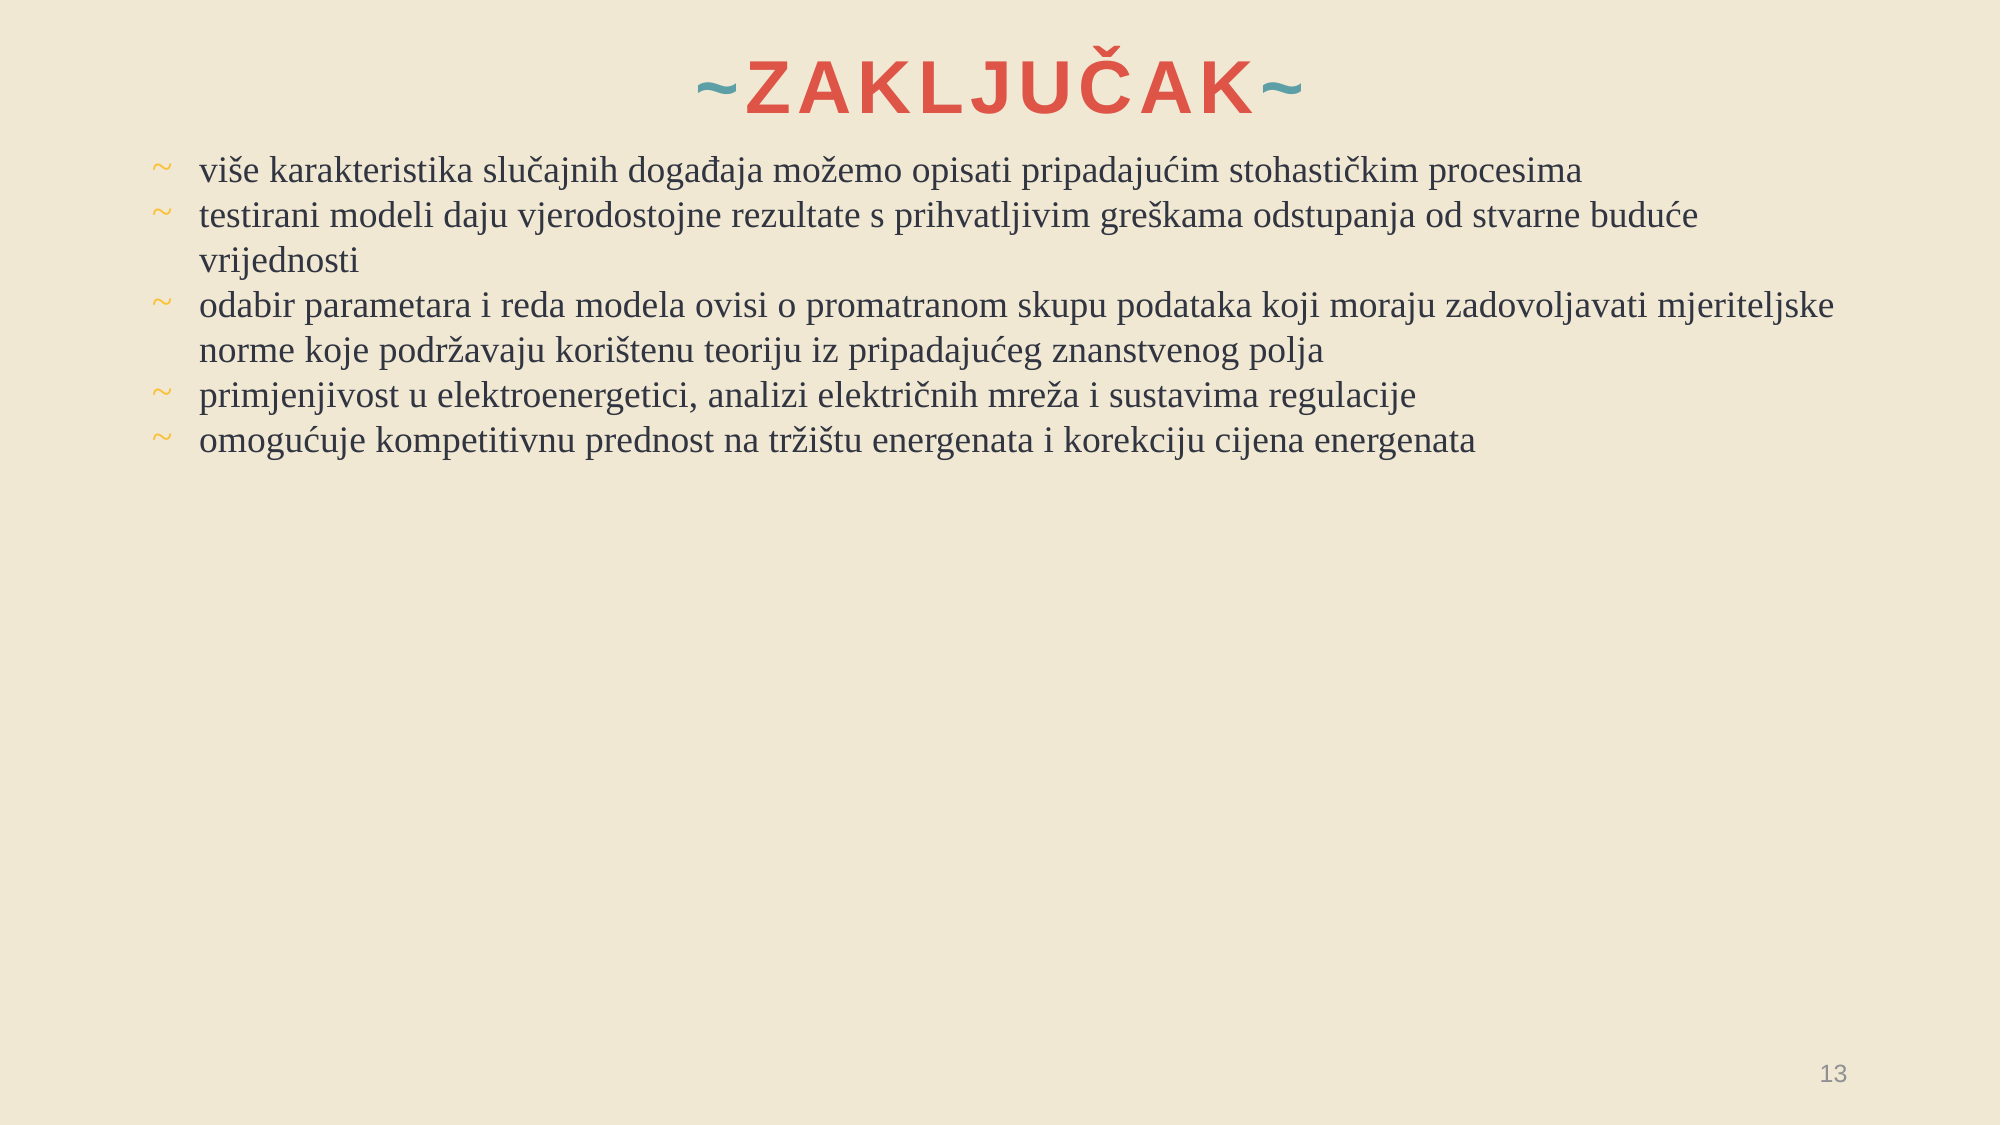

~ZAKLJUČAK~
više karakteristika slučajnih događaja možemo opisati pripadajućim stohastičkim procesima
testirani modeli daju vjerodostojne rezultate s prihvatljivim greškama odstupanja od stvarne buduće vrijednosti
odabir parametara i reda modela ovisi o promatranom skupu podataka koji moraju zadovoljavati mjeriteljske norme koje podržavaju korištenu teoriju iz pripadajućeg znanstvenog polja
primjenjivost u elektroenergetici, analizi električnih mreža i sustavima regulacije
omogućuje kompetitivnu prednost na tržištu energenata i korekciju cijena energenata
13